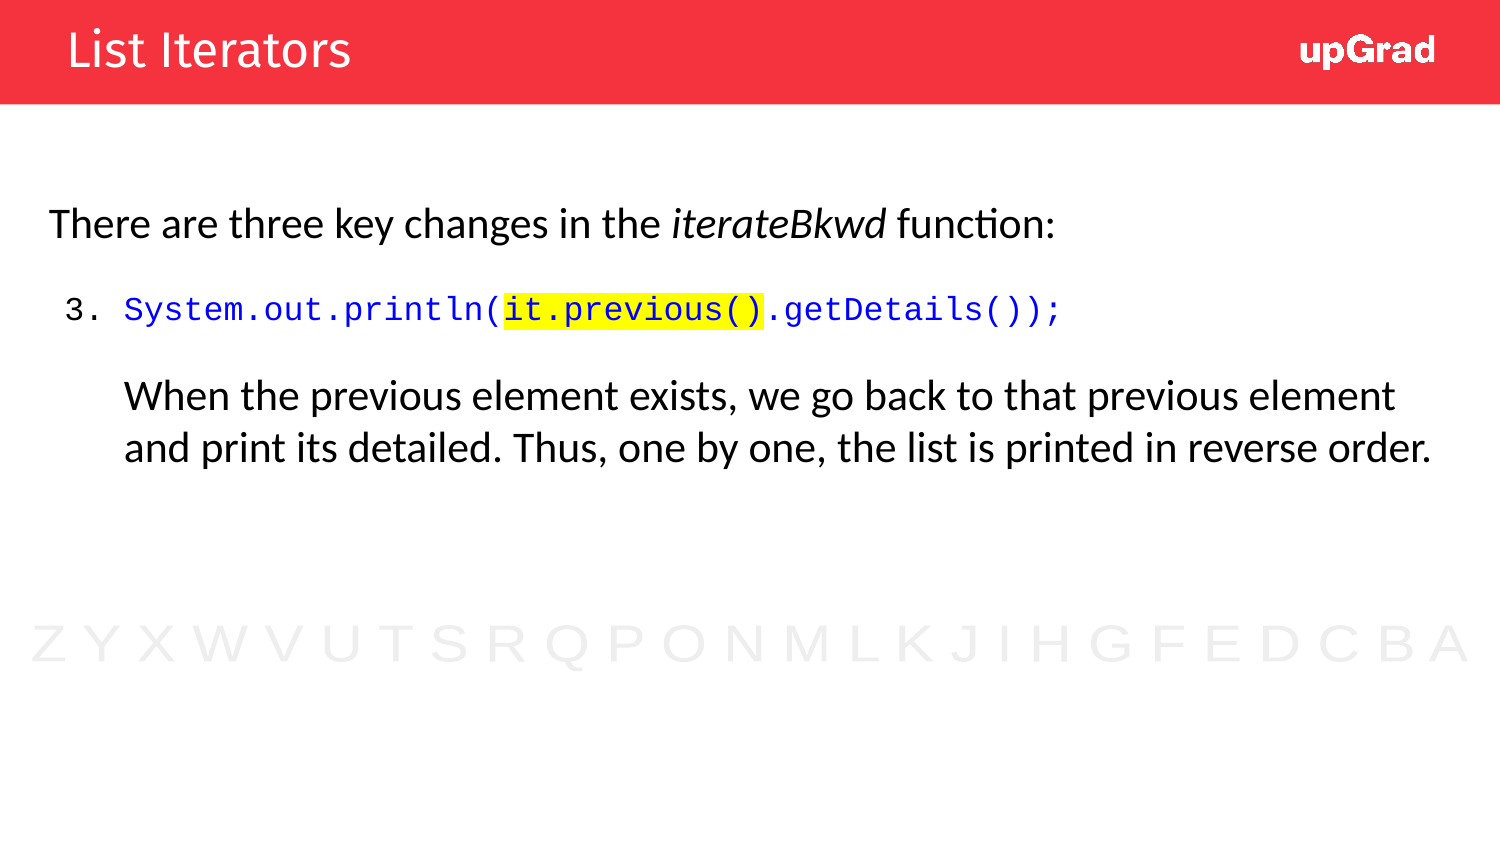

# List Iterators

There are three key changes in the iterateBkwd function:

System.out.println(it.previous().getDetails());

When the previous element exists, we go back to that previous element and print its detailed. Thus, one by one, the list is printed in reverse order.
Z Y X W V U T S R Q P O N M L K J I H G F E D C B A